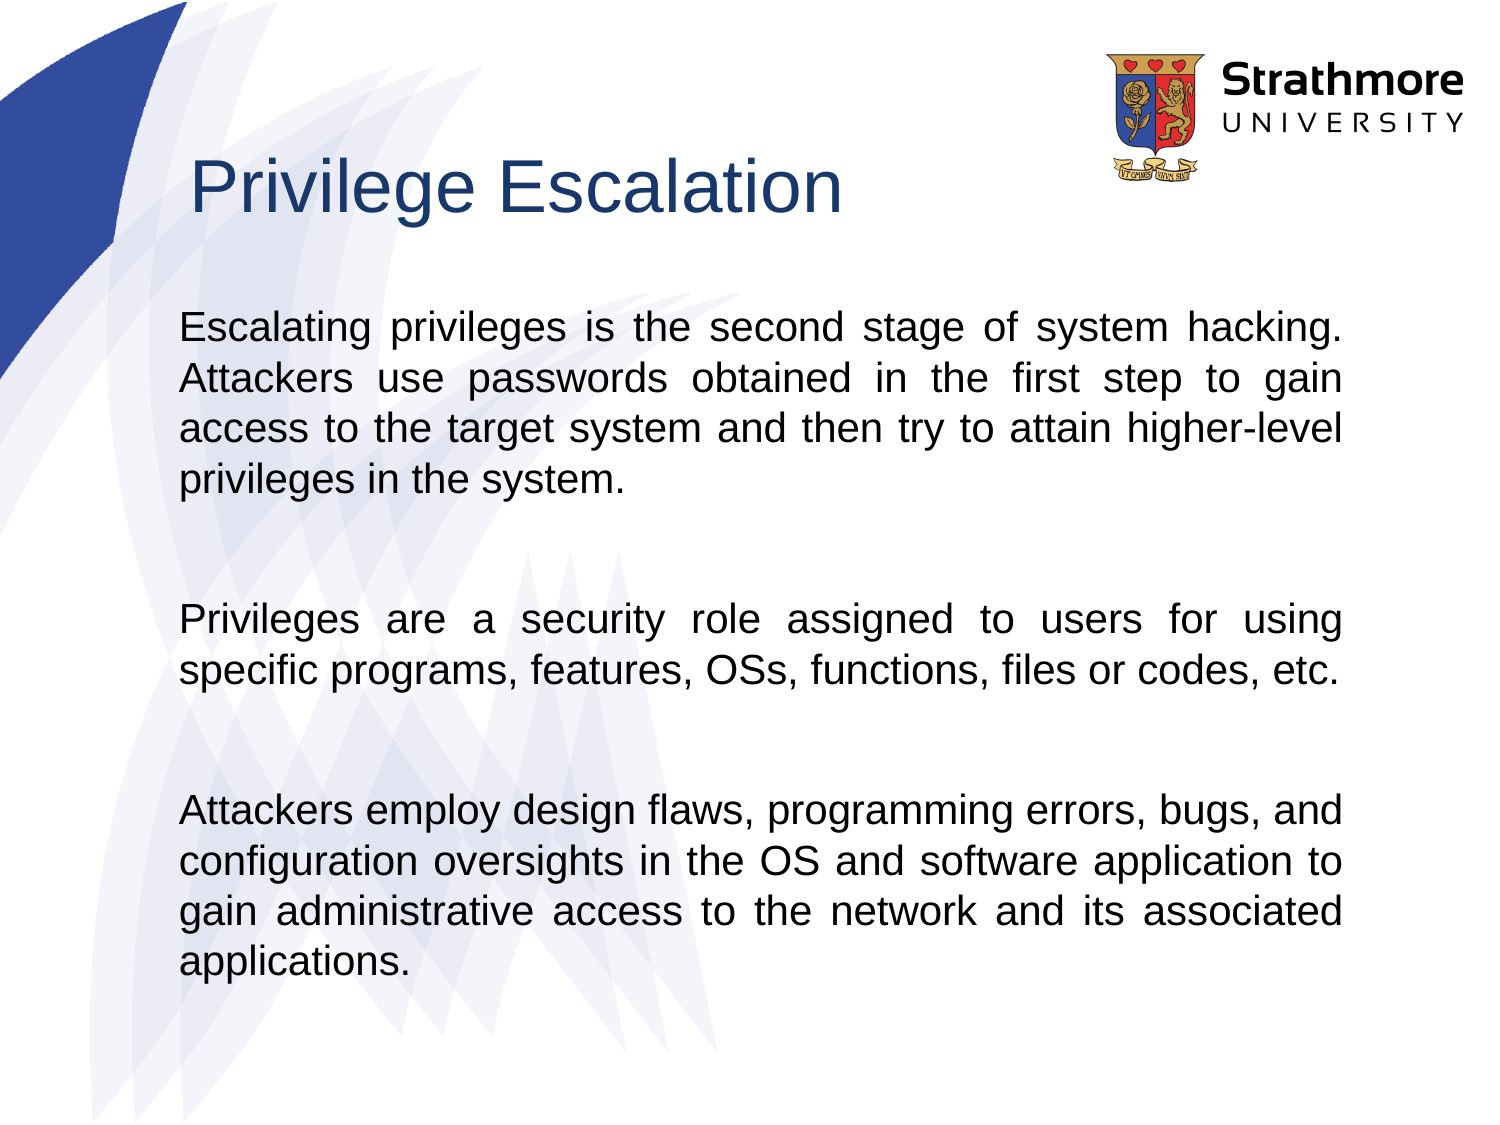

# Privilege Escalation
Escalating privileges is the second stage of system hacking. Attackers use passwords obtained in the first step to gain access to the target system and then try to attain higher-level privileges in the system.

Privileges are a security role assigned to users for using specific programs, features, OSs, functions, files or codes, etc.

Attackers employ design flaws, programming errors, bugs, and configuration oversights in the OS and software application to gain administrative access to the network and its associated applications.